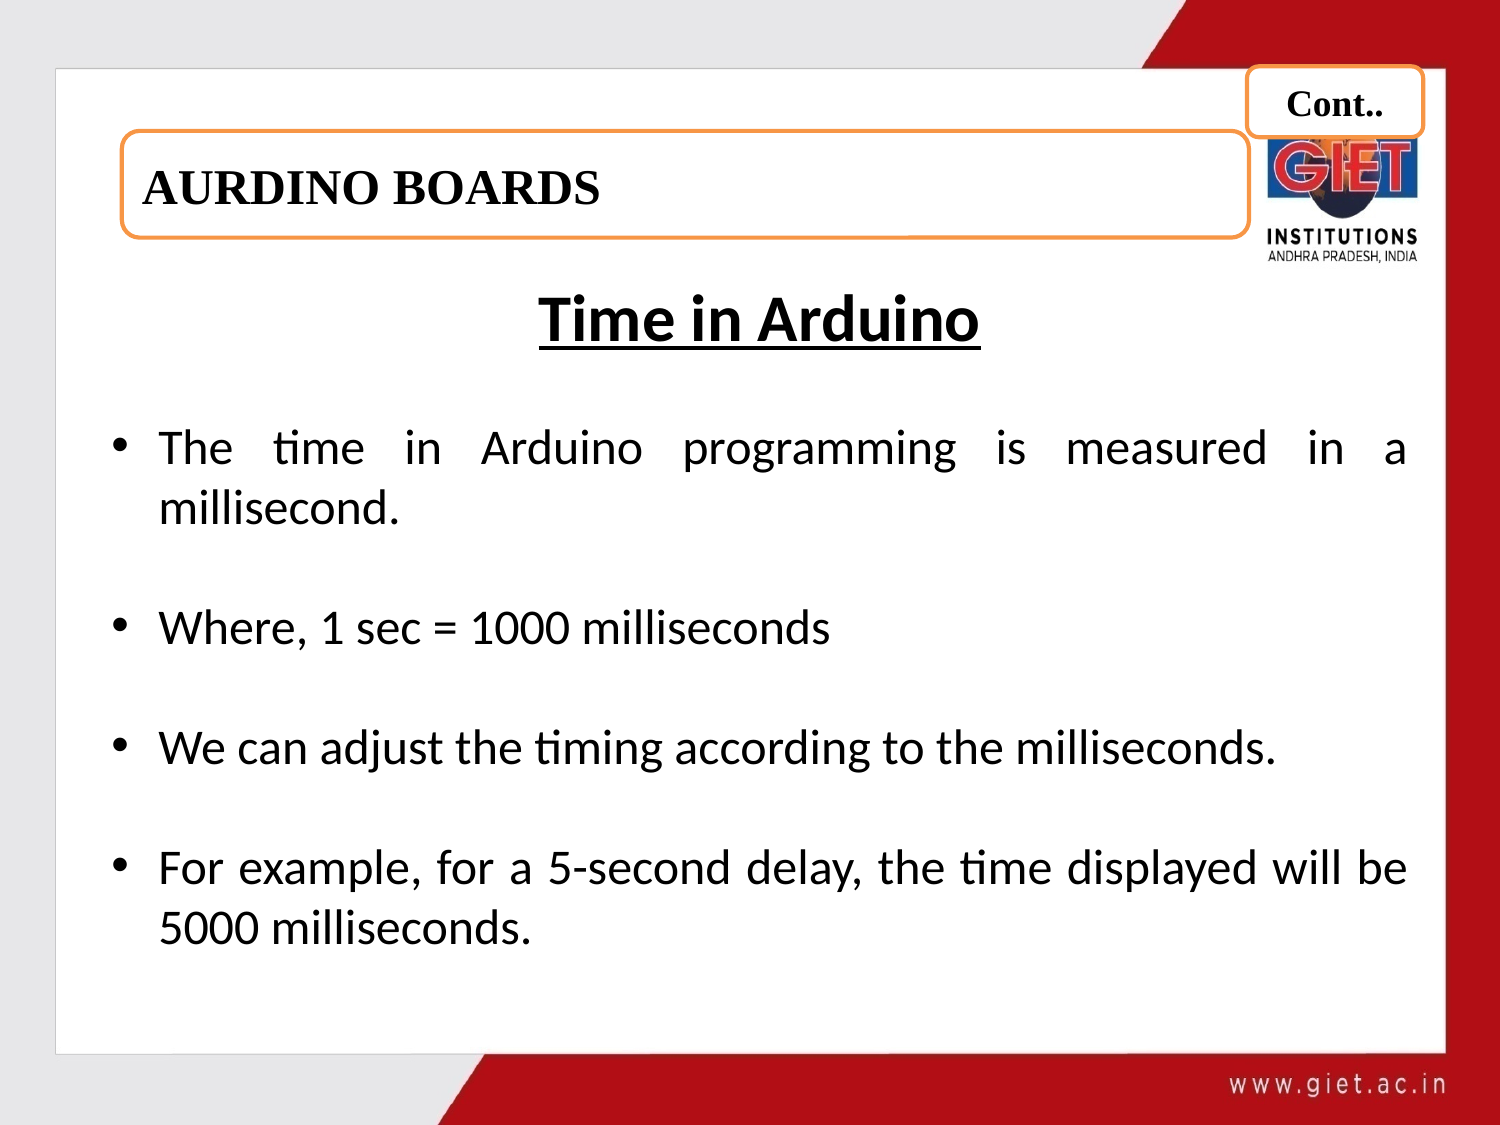

Cont..
AURDINO BOARDS
Time in Arduino

The time in Arduino programming is measured in a millisecond.

Where, 1 sec = 1000 milliseconds

We can adjust the timing according to the milliseconds.

For example, for a 5-second delay, the time displayed will be 5000 milliseconds.